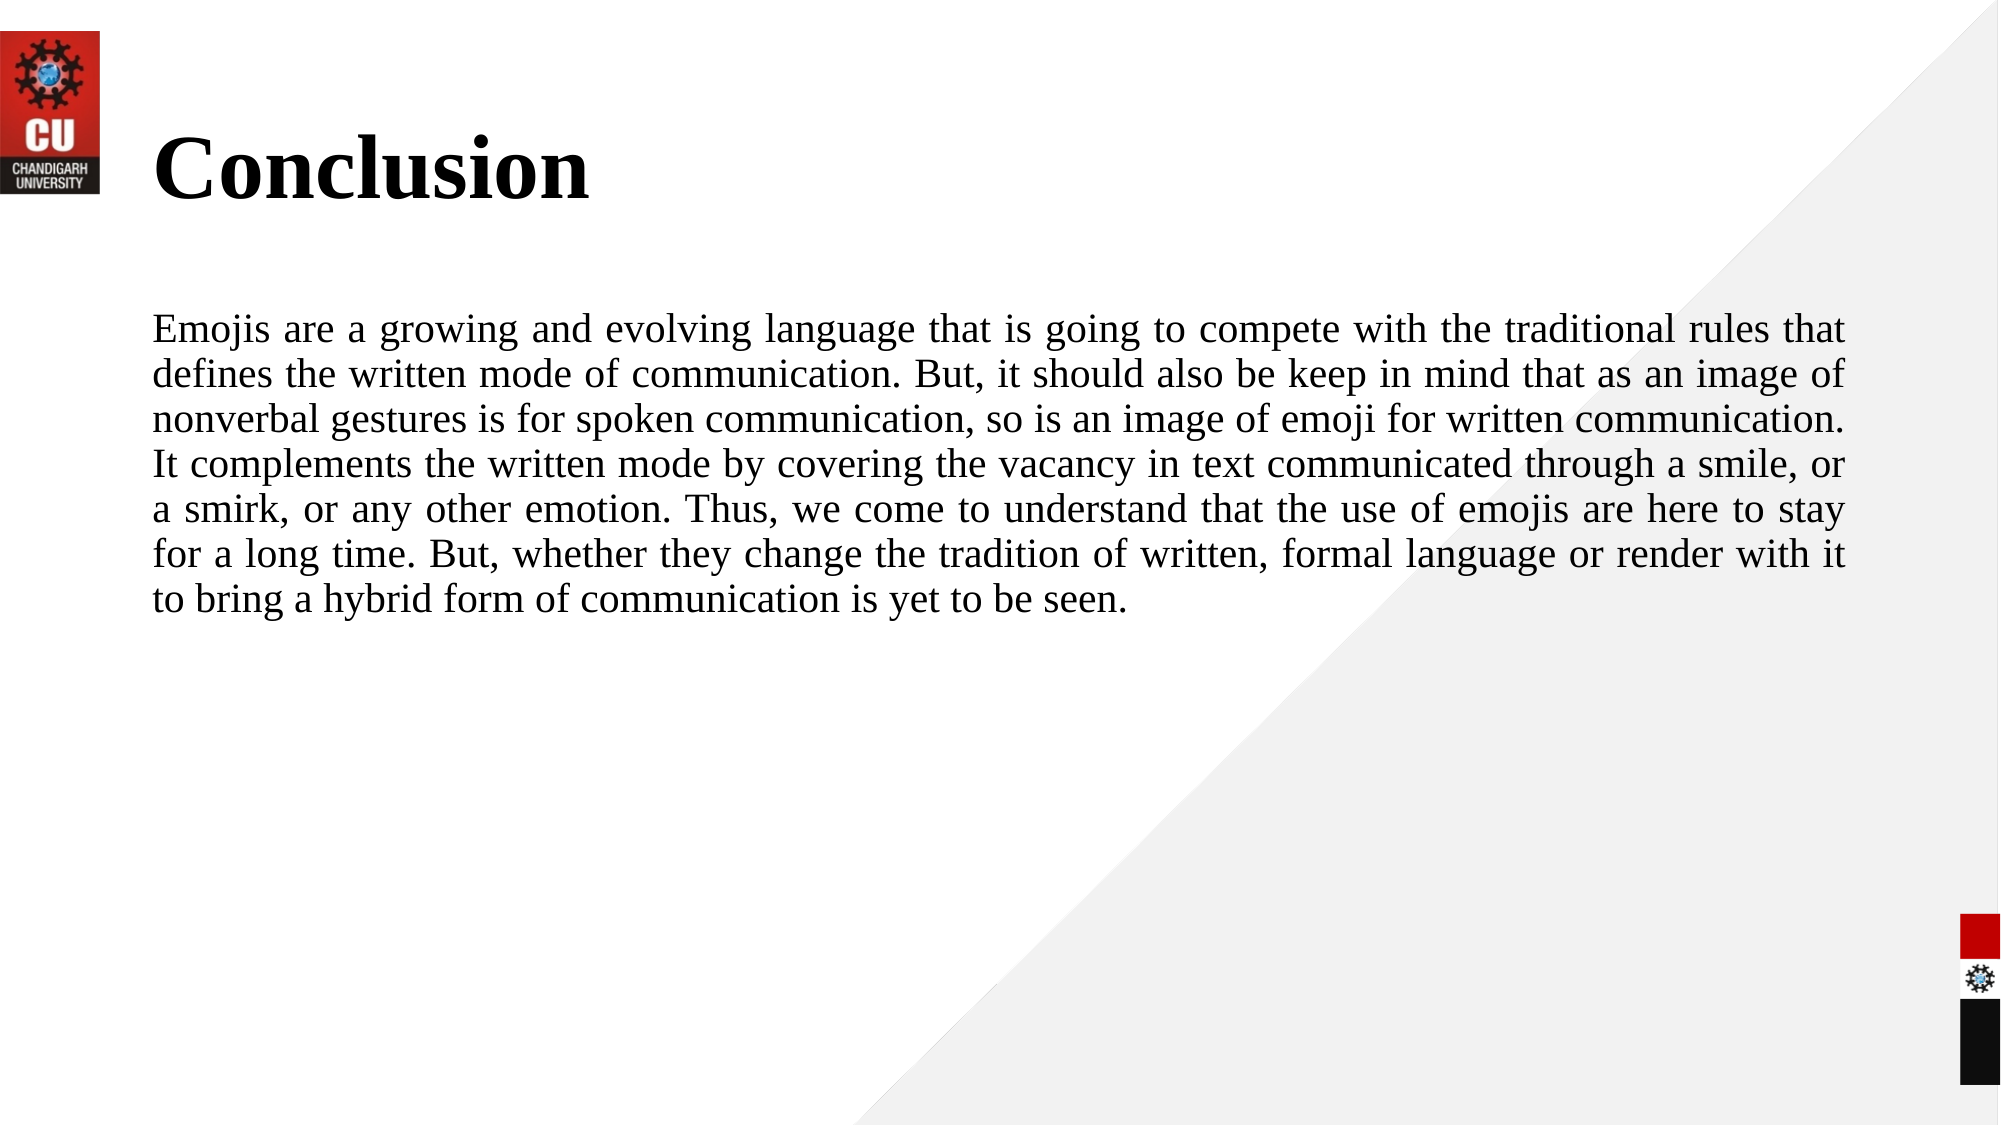

# Conclusion
Emojis are a growing and evolving language that is going to compete with the traditional rules that defines the written mode of communication. But, it should also be keep in mind that as an image of nonverbal gestures is for spoken communication, so is an image of emoji for written communication. It complements the written mode by covering the vacancy in text communicated through a smile, or a smirk, or any other emotion. Thus, we come to understand that the use of emojis are here to stay for a long time. But, whether they change the tradition of written, formal language or render with it to bring a hybrid form of communication is yet to be seen.
17